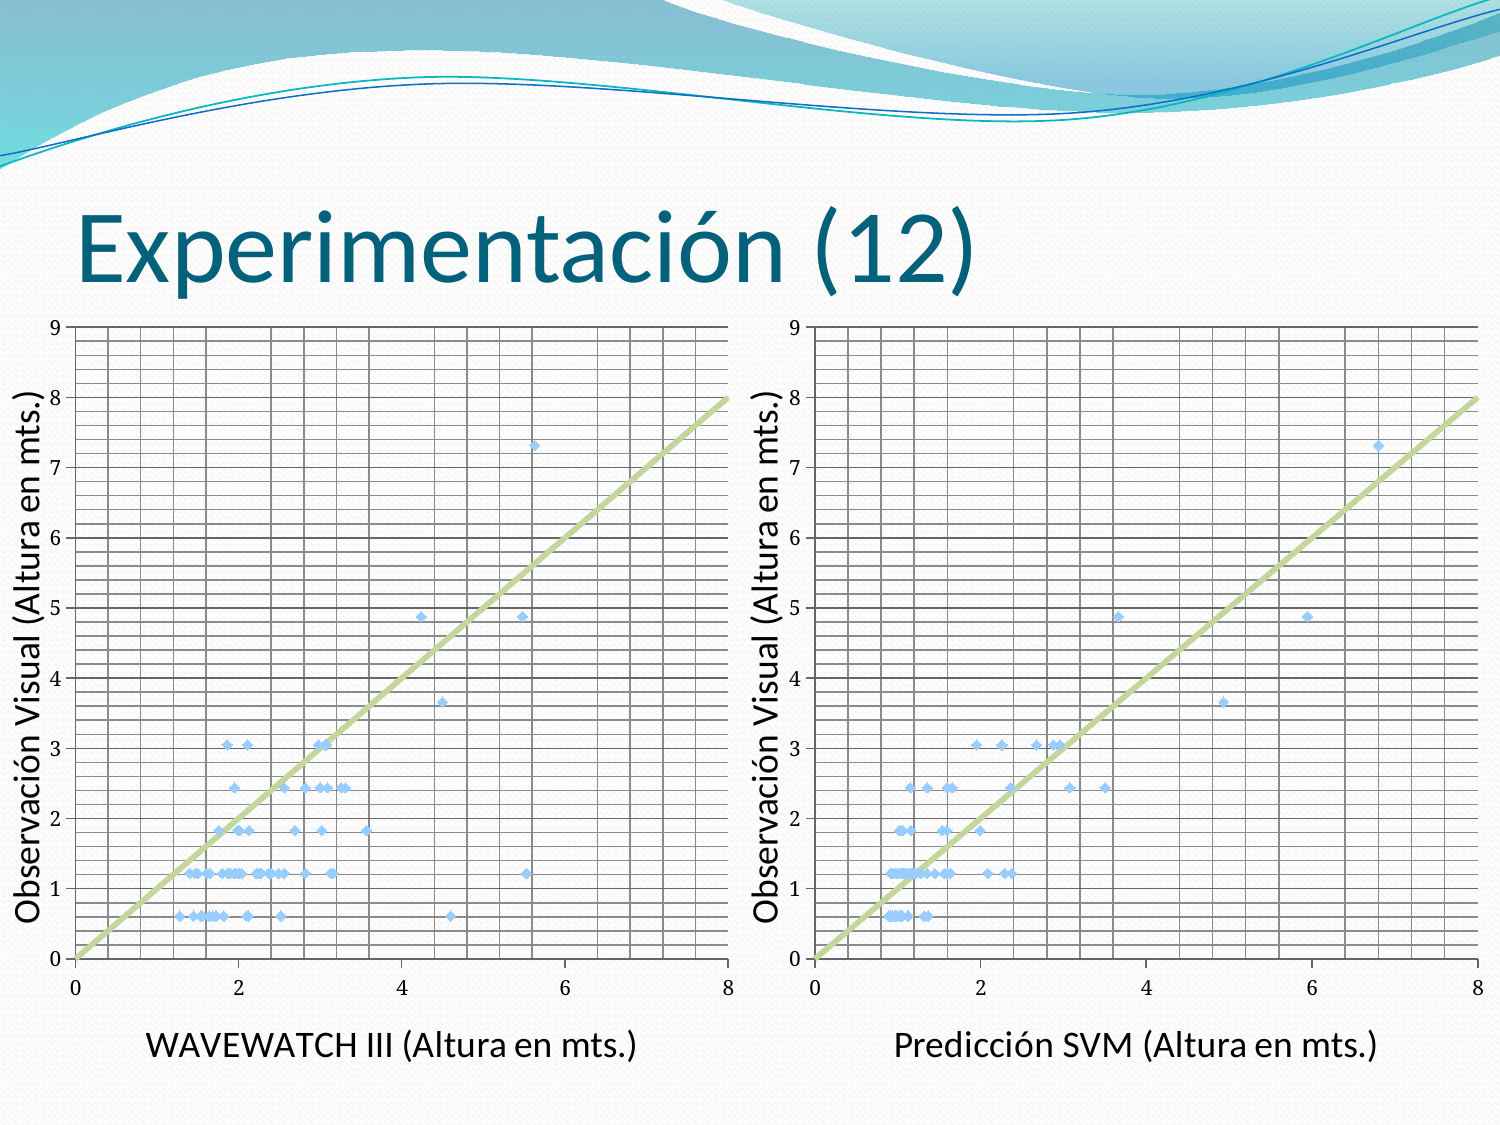

# Experimentación (12)

### Chart

| Category |  |  |
|---|---|---|

### Chart

| Category |  |  |
|---|---|---|